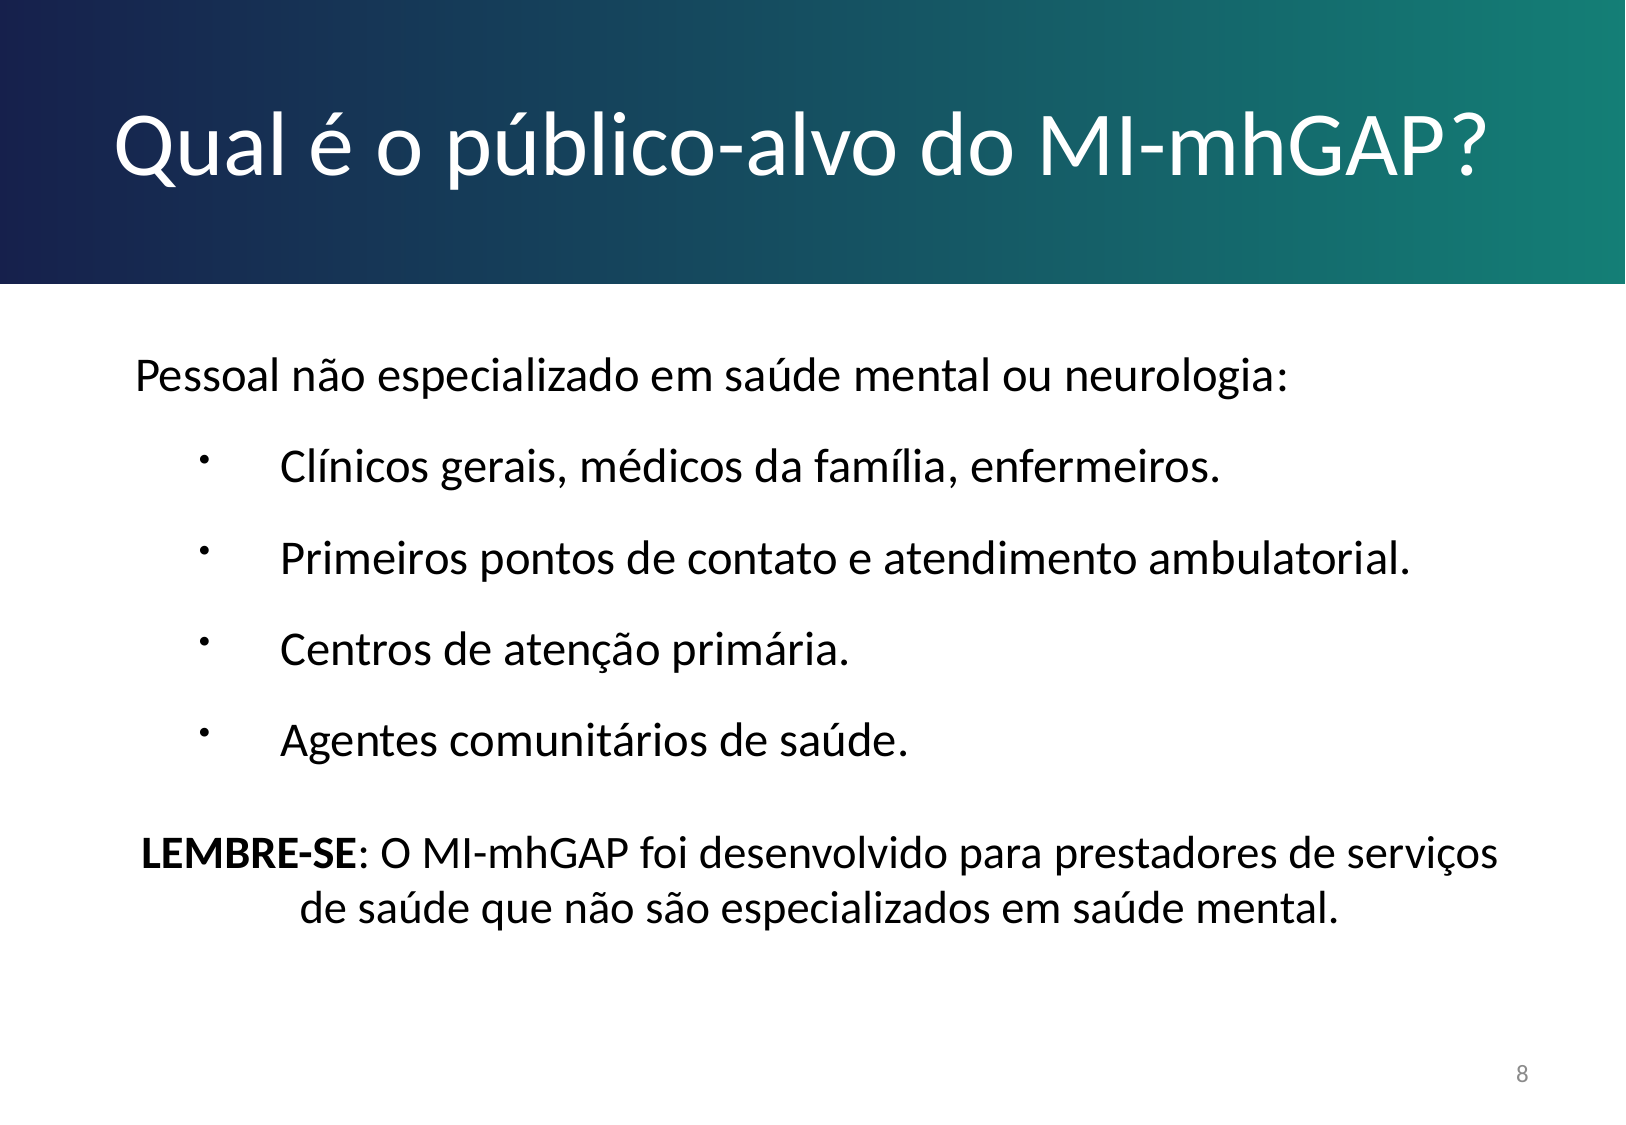

Qual é o público-alvo do MI-mhGAP?
Pessoal não especializado em saúde mental ou neurologia:
Clínicos gerais, médicos da família, enfermeiros.
Primeiros pontos de contato e atendimento ambulatorial.
Centros de atenção primária.
Agentes comunitários de saúde.

LEMBRE-SE: O MI-mhGAP foi desenvolvido para prestadores de serviços de saúde que não são especializados em saúde mental.

8